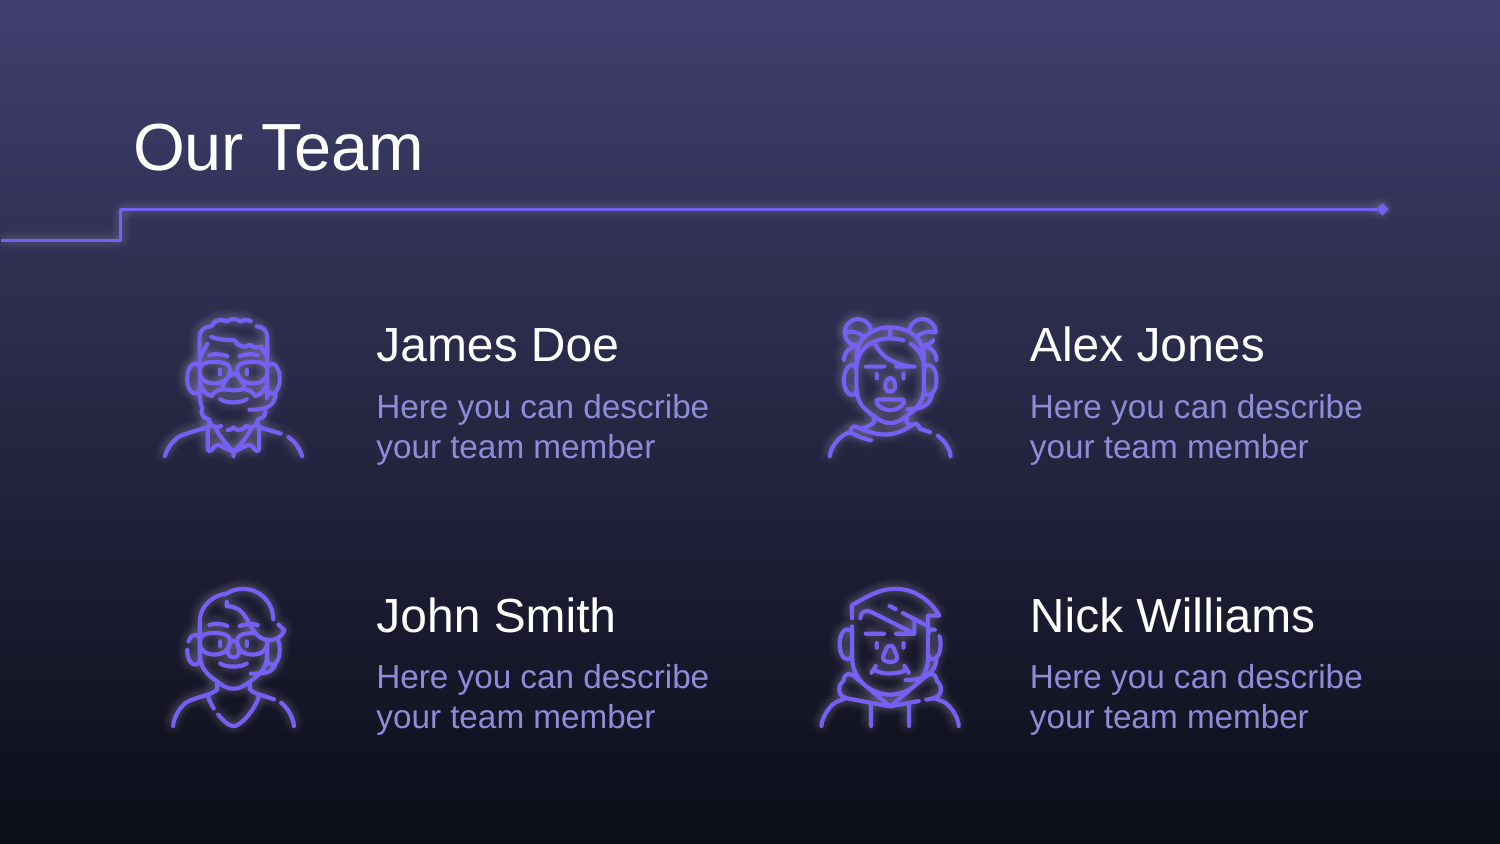

# Our Team
James Doe
Alex Jones

Here you can describe your team member
Here you can describe your team member
John Smith
Nick Williams

Here you can describe your team member
Here you can describe your team member